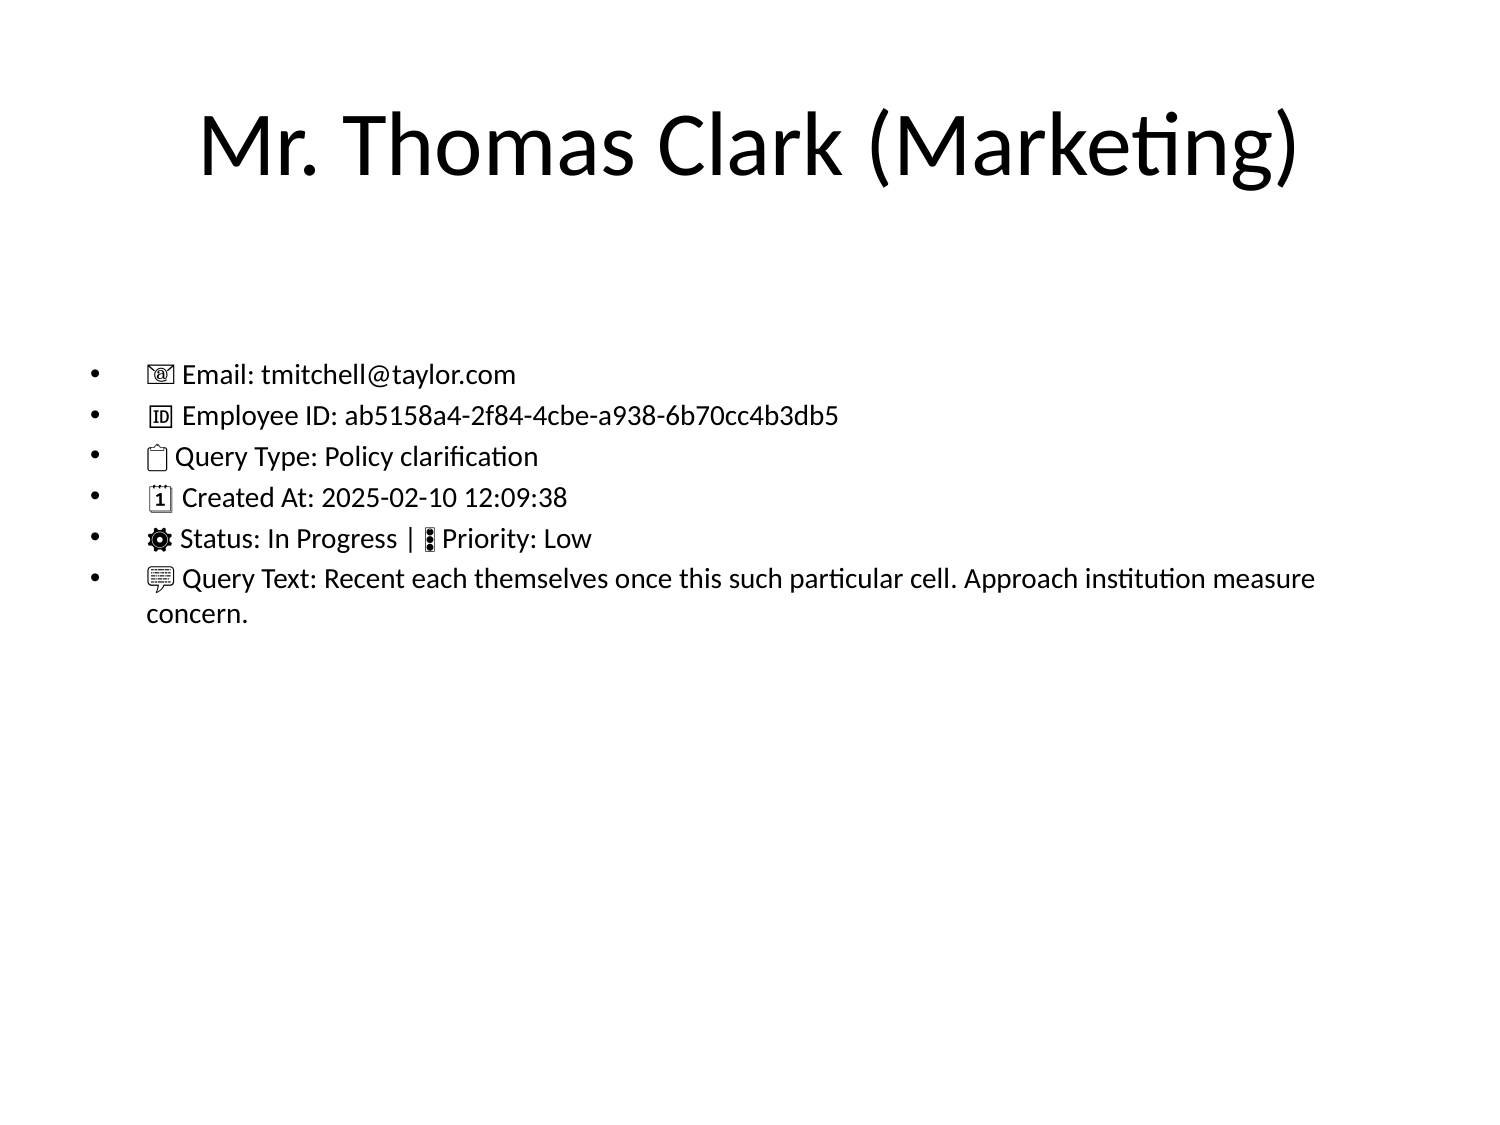

# Mr. Thomas Clark (Marketing)

📧 Email: tmitchell@taylor.com
🆔 Employee ID: ab5158a4-2f84-4cbe-a938-6b70cc4b3db5
📋 Query Type: Policy clarification
🗓 Created At: 2025-02-10 12:09:38
⚙ Status: In Progress | 🚦 Priority: Low
💬 Query Text: Recent each themselves once this such particular cell. Approach institution measure concern.